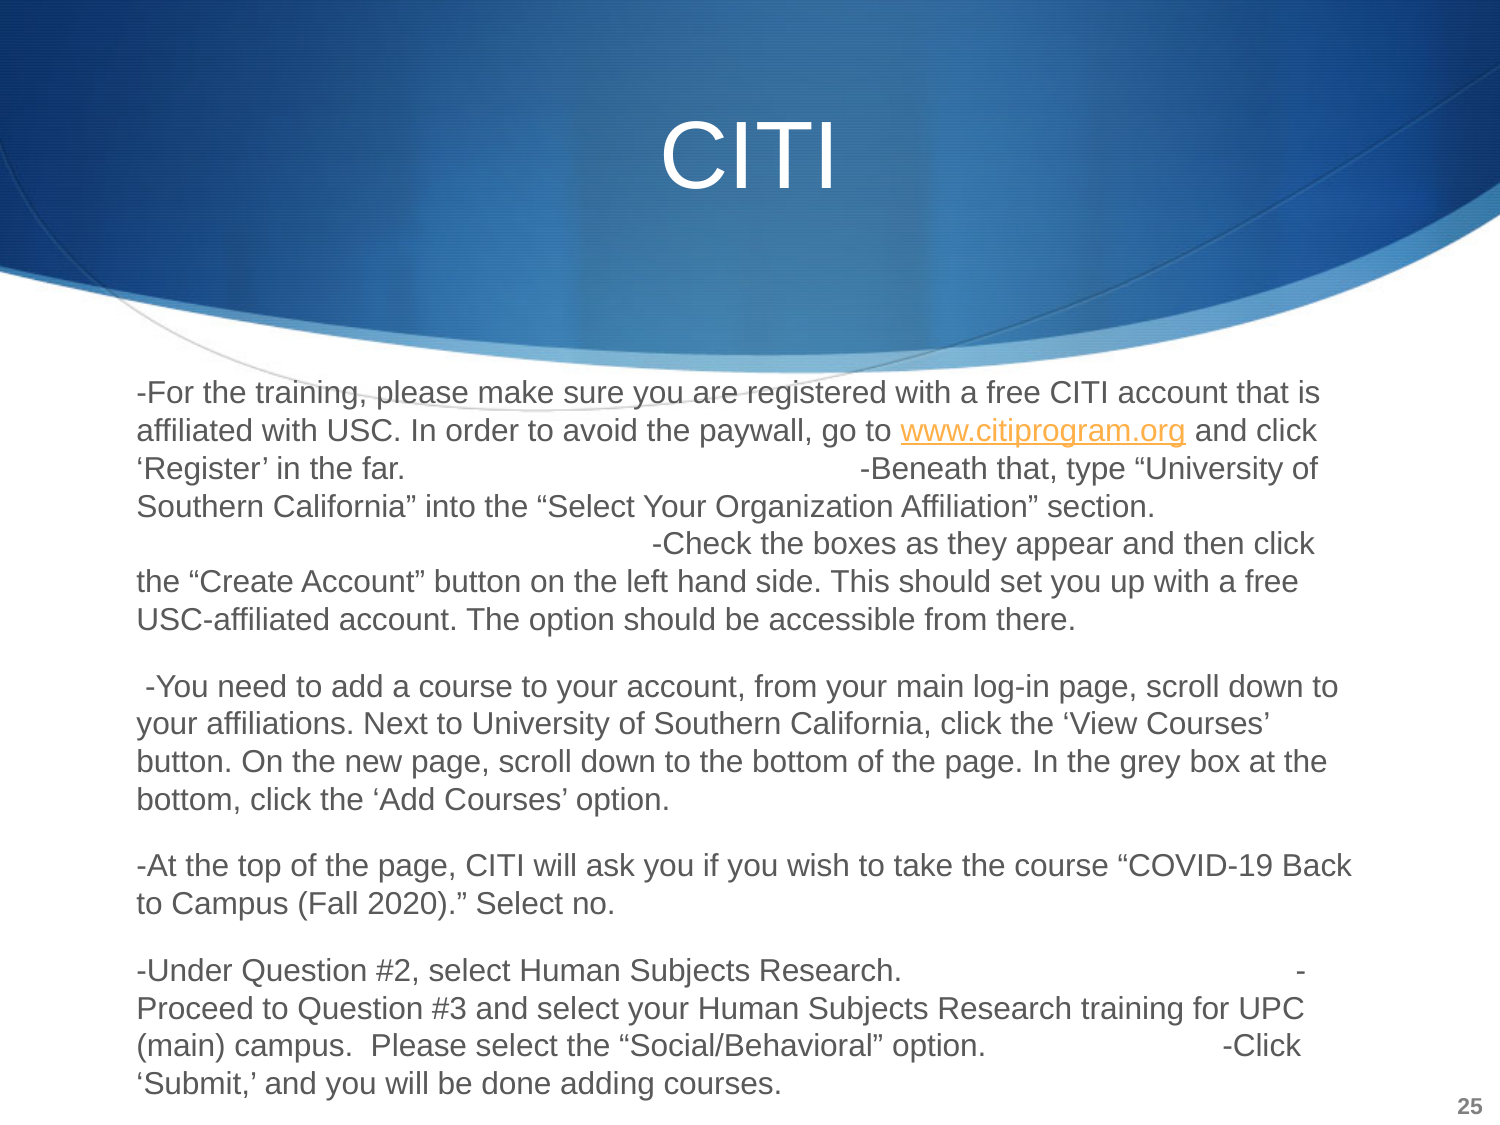

# CITI
-For the training, please make sure you are registered with a free CITI account that is affiliated with USC. In order to avoid the paywall, go to www.citiprogram.org and click ‘Register’ in the far.                                                    -Beneath that, type “University of Southern California” into the “Select Your Organization Affiliation” section.                                                                                   -Check the boxes as they appear and then click the “Create Account” button on the left hand side. This should set you up with a free USC-affiliated account. The option should be accessible from there.
 -You need to add a course to your account, from your main log-in page, scroll down to your affiliations. Next to University of Southern California, click the ‘View Courses’ button. On the new page, scroll down to the bottom of the page. In the grey box at the bottom, click the ‘Add Courses’ option.
-At the top of the page, CITI will ask you if you wish to take the course “COVID-19 Back to Campus (Fall 2020).” Select no.
-Under Question #2, select Human Subjects Research.                                             -Proceed to Question #3 and select your Human Subjects Research training for UPC (main) campus.  Please select the “Social/Behavioral” option.                           -Click ‘Submit,’ and you will be done adding courses.

25